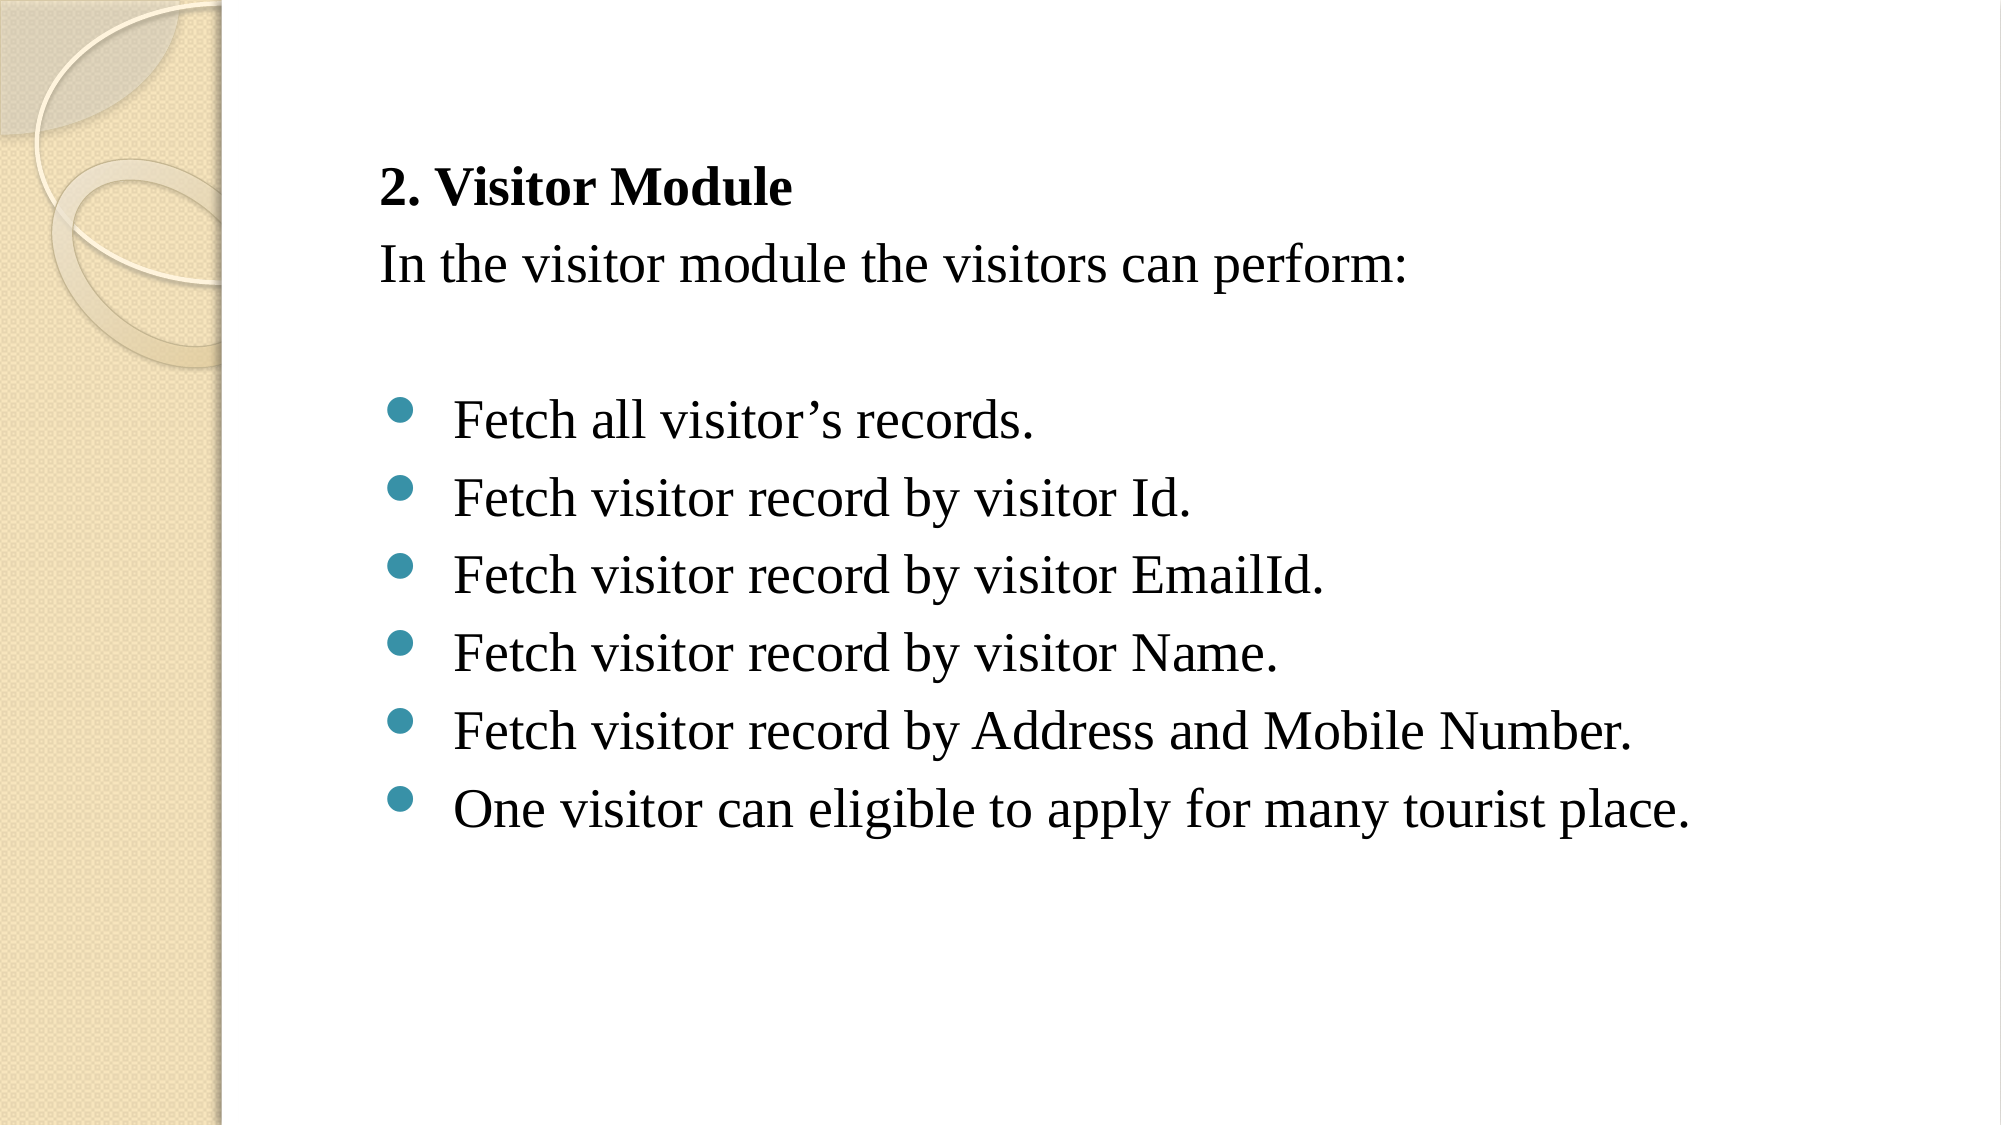

2. Visitor Module
In the visitor module the visitors can perform:

 Fetch all visitor’s records.
 Fetch visitor record by visitor Id.
 Fetch visitor record by visitor EmailId.
 Fetch visitor record by visitor Name.
 Fetch visitor record by Address and Mobile Number.
 One visitor can eligible to apply for many tourist place.